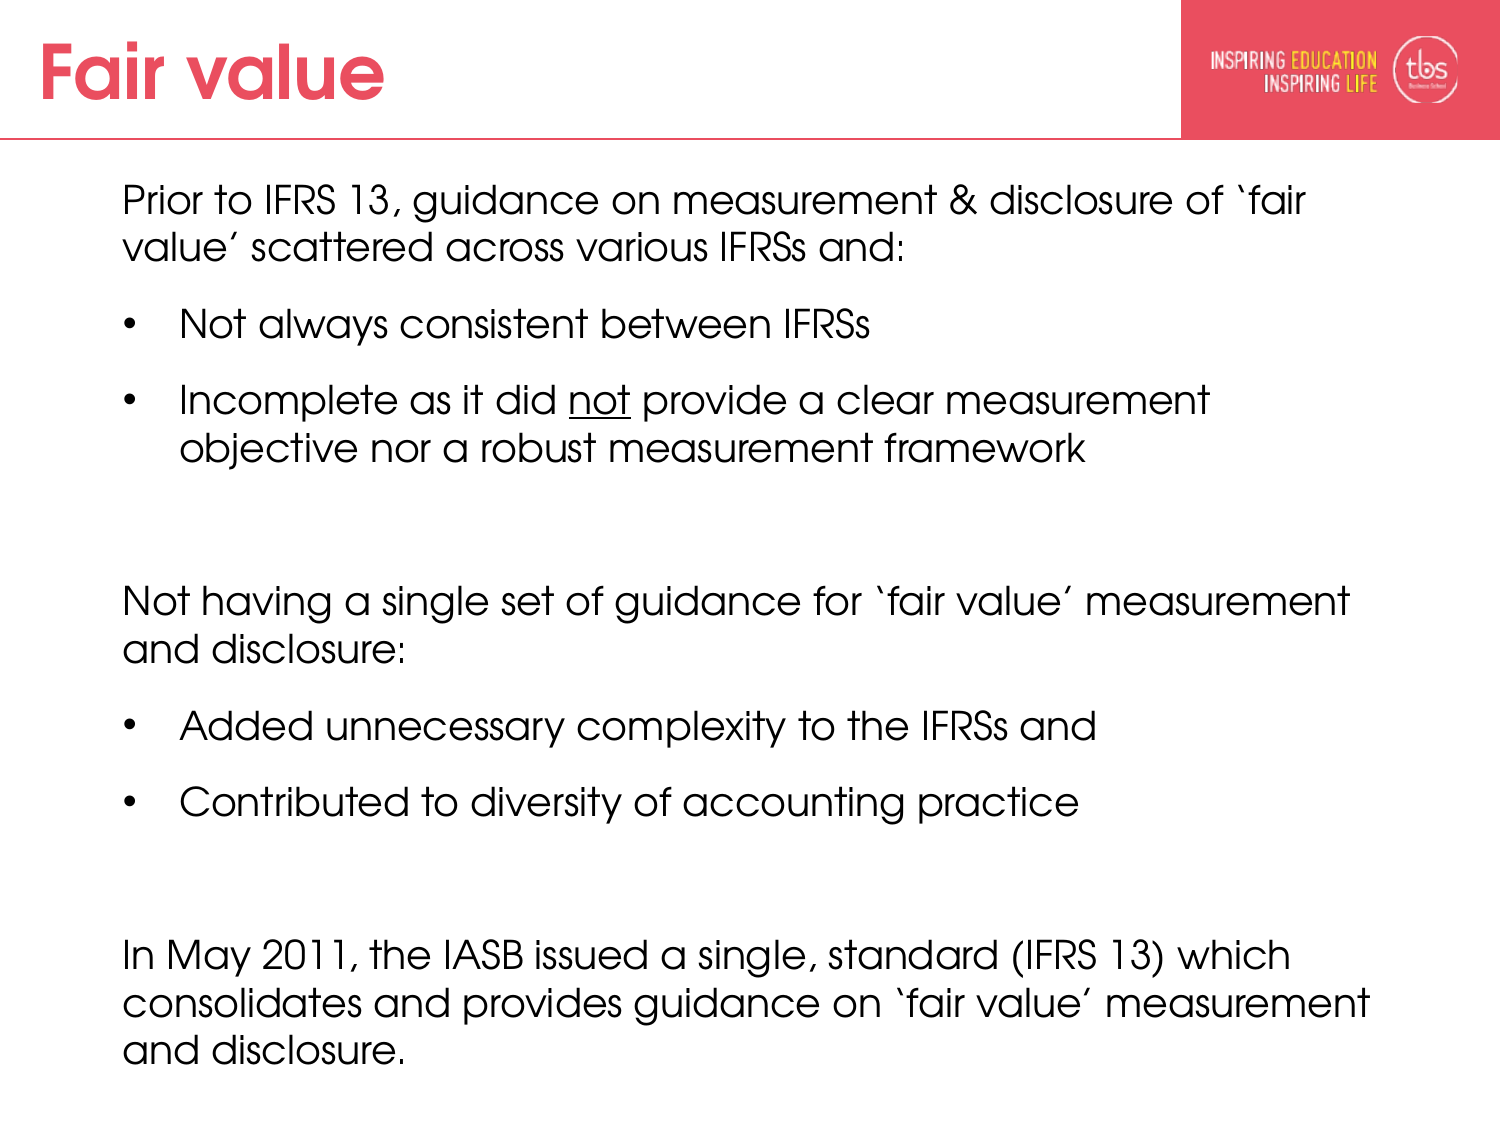

# Fair value
Prior to IFRS 13, guidance on measurement & disclosure of ‘fair value’ scattered across various IFRSs and:
Not always consistent between IFRSs
Incomplete as it did not provide a clear measurement objective nor a robust measurement framework

Not having a single set of guidance for ‘fair value’ measurement and disclosure:
Added unnecessary complexity to the IFRSs and
Contributed to diversity of accounting practice

In May 2011, the IASB issued a single, standard (IFRS 13) which consolidates and provides guidance on ‘fair value’ measurement and disclosure.